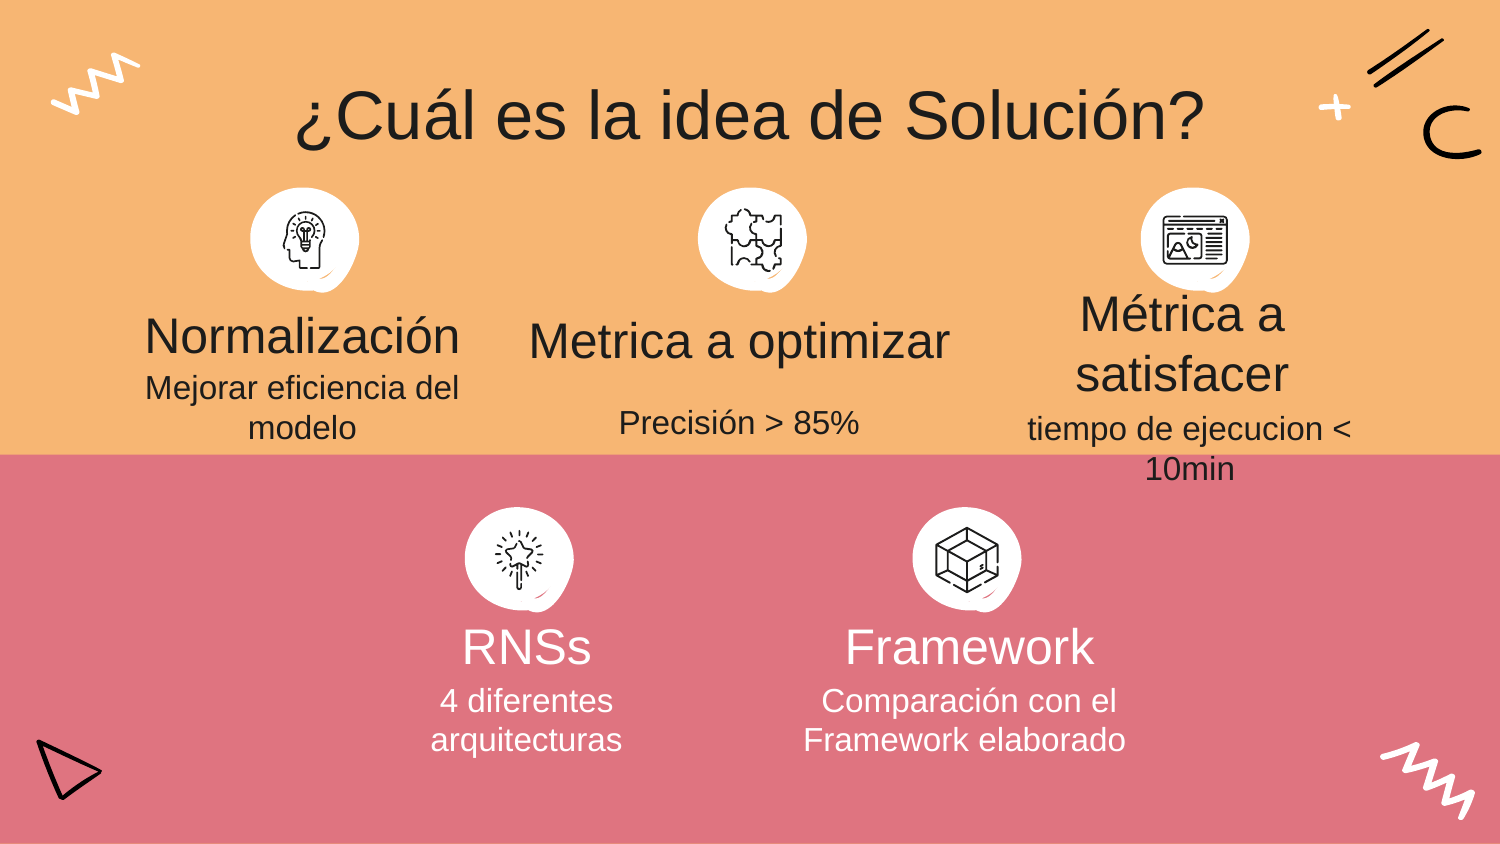

¿Cuál es la idea de Solución?

Normalización
# Metrica a optimizar
Métrica a satisfacer
Mejorar eficiencia del modelo
Precisión > 85%
tiempo de ejecucion < 10min

RNSs
Framework
4 diferentes arquitecturas
Comparación con el Framework elaborado